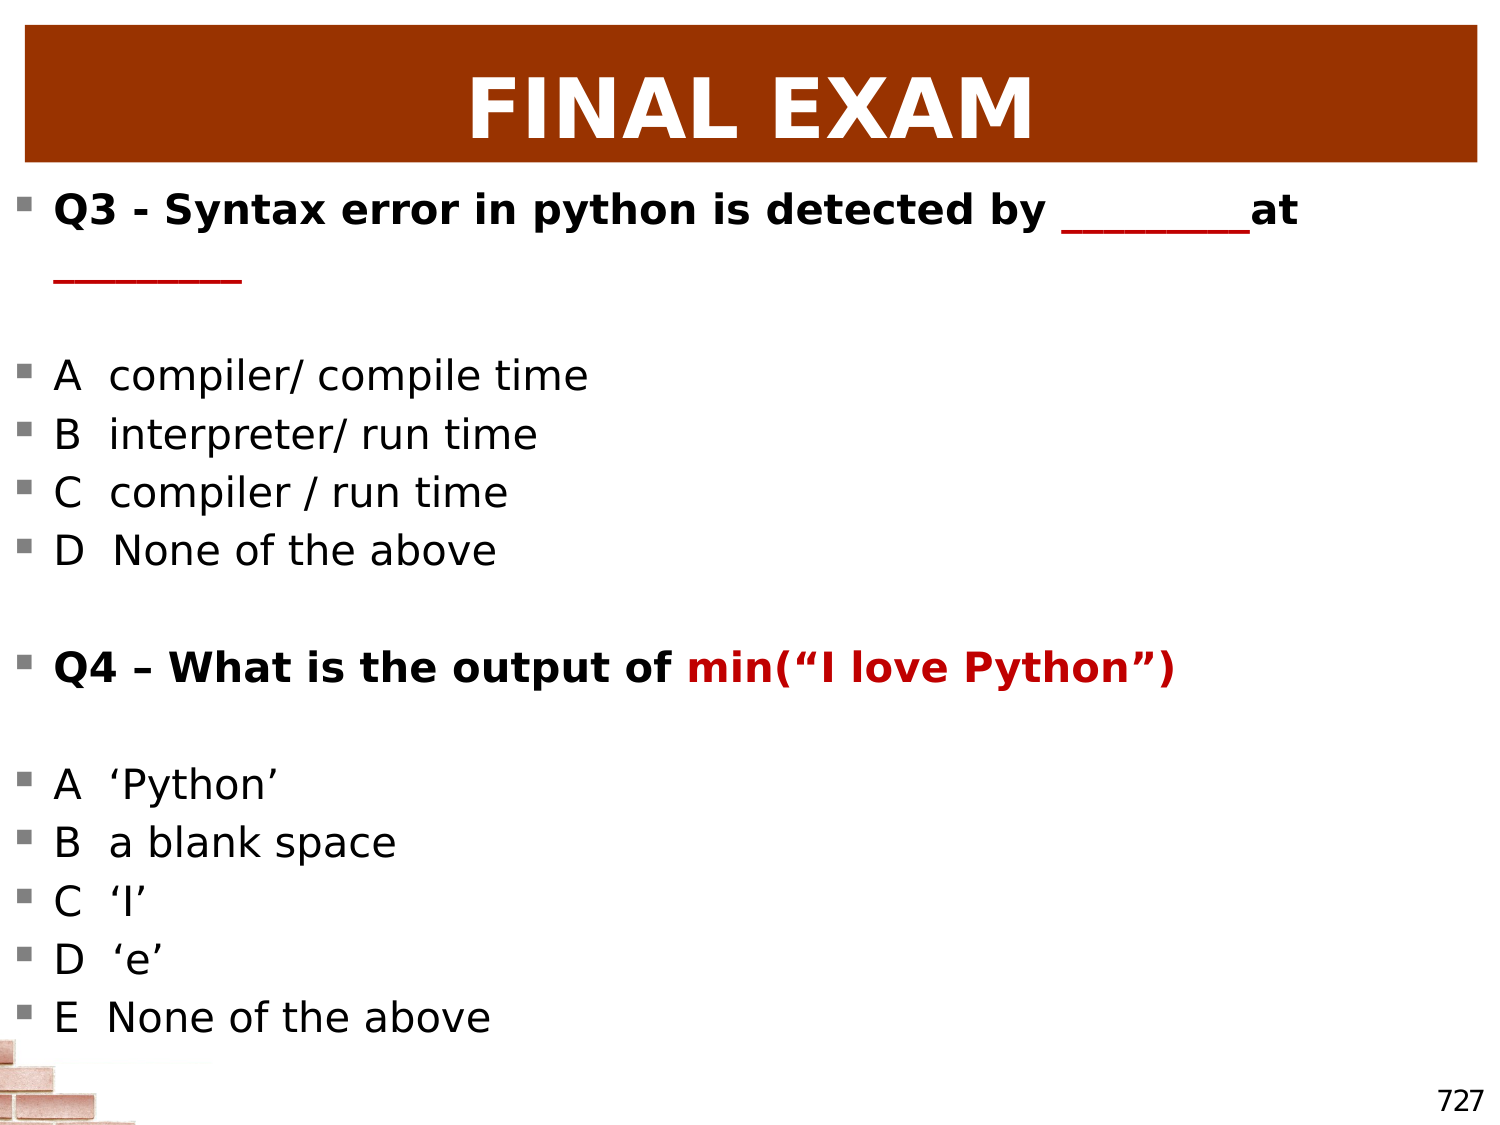

# FINAL EXAM
Q3 - Syntax error in python is detected by _________at _________

A  compiler/ compile time
B  interpreter/ run time
C  compiler / run time
D  None of the above

Q4 – What is the output of min(“I love Python”)

A  ‘Python’
B  a blank space
C  ‘I’
D  ‘e’
E  None of the above

727